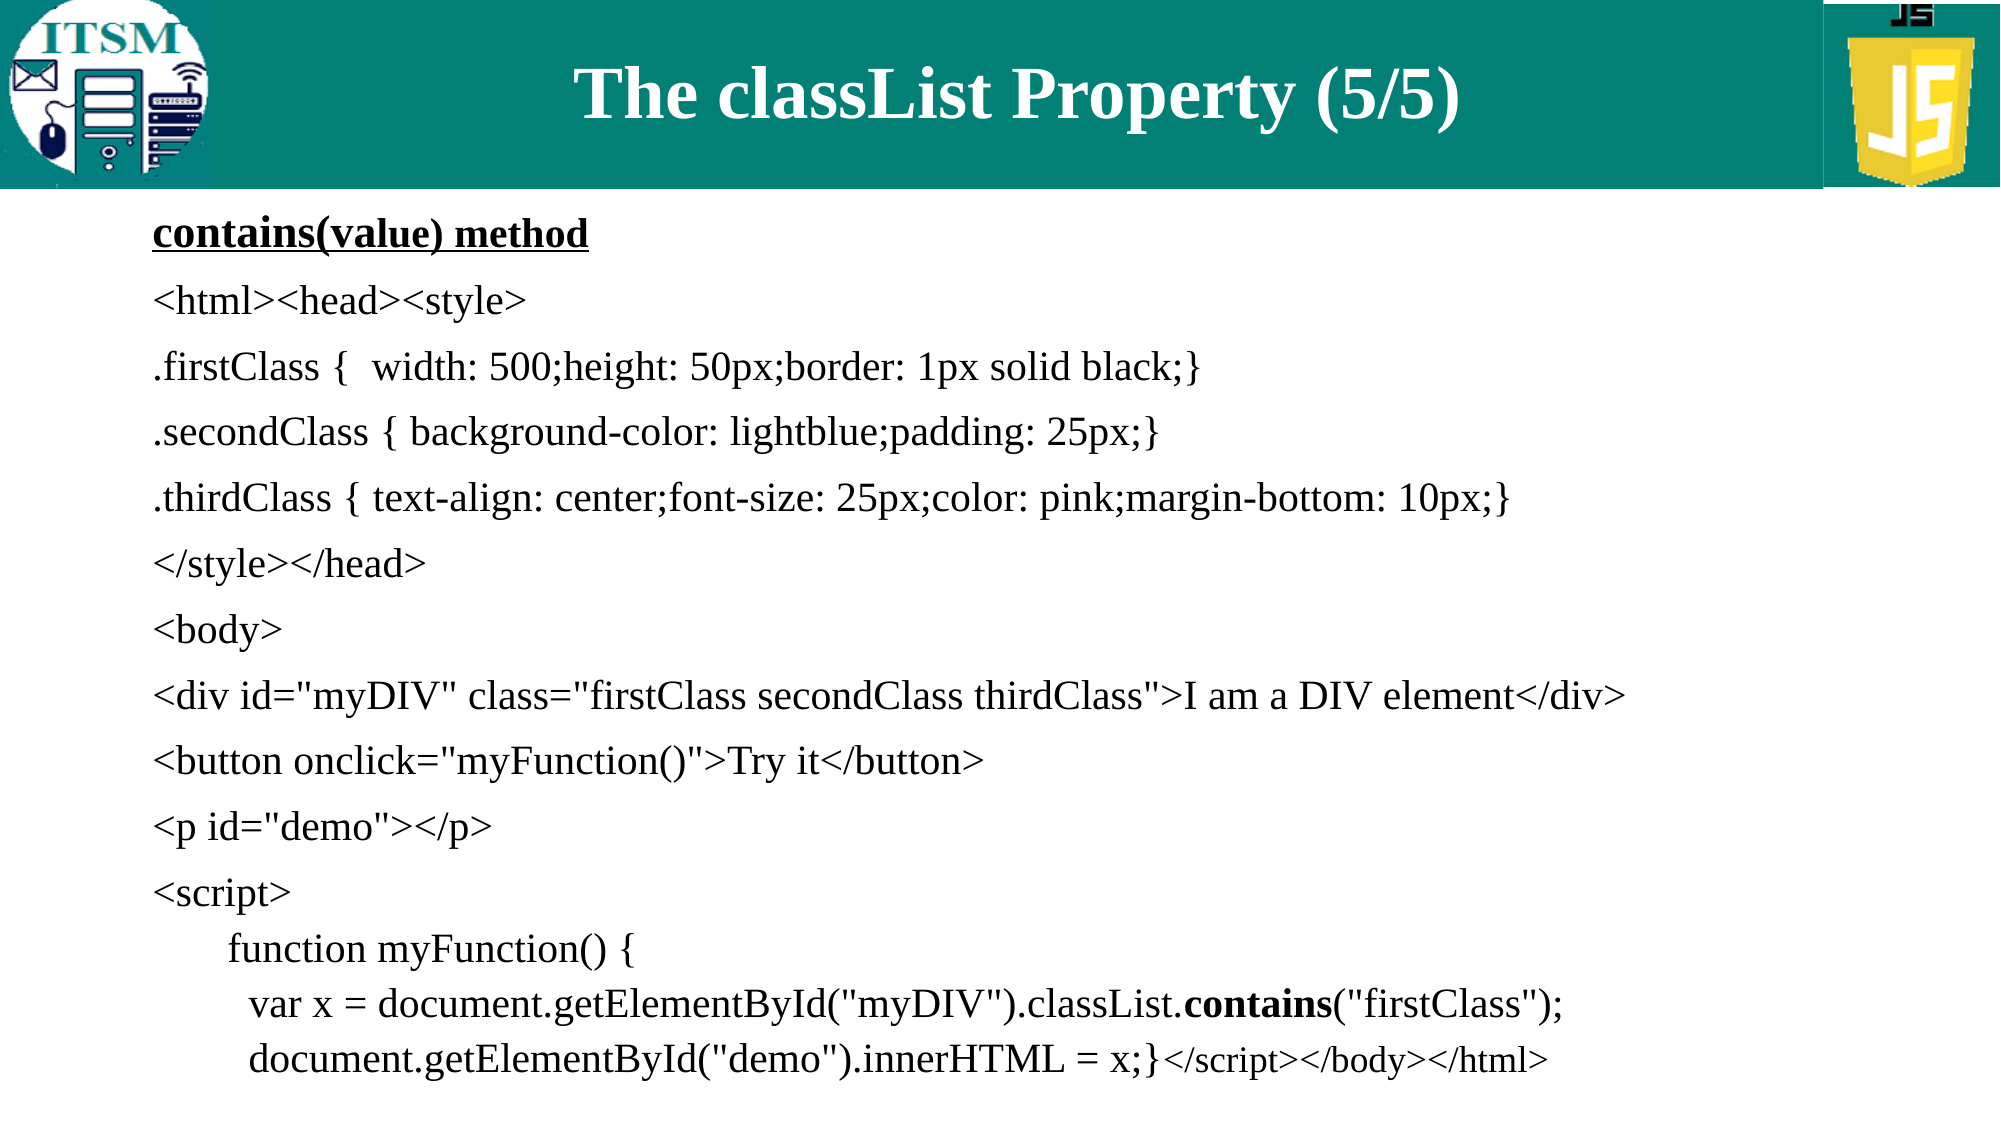

# The classList Property (5/5)
contains(value) method
<html><head><style>
.firstClass {  width: 500;height: 50px;border: 1px solid black;}
.secondClass { background-color: lightblue;padding: 25px;}
.thirdClass { text-align: center;font-size: 25px;color: pink;margin-bottom: 10px;}
</style></head>
<body>
<div id="myDIV" class="firstClass secondClass thirdClass">I am a DIV element</div>
<button onclick="myFunction()">Try it</button>
<p id="demo"></p>
<script>
function myFunction() {
  var x = document.getElementById("myDIV").classList.contains("firstClass");
  document.getElementById("demo").innerHTML = x;}</script></body></html>